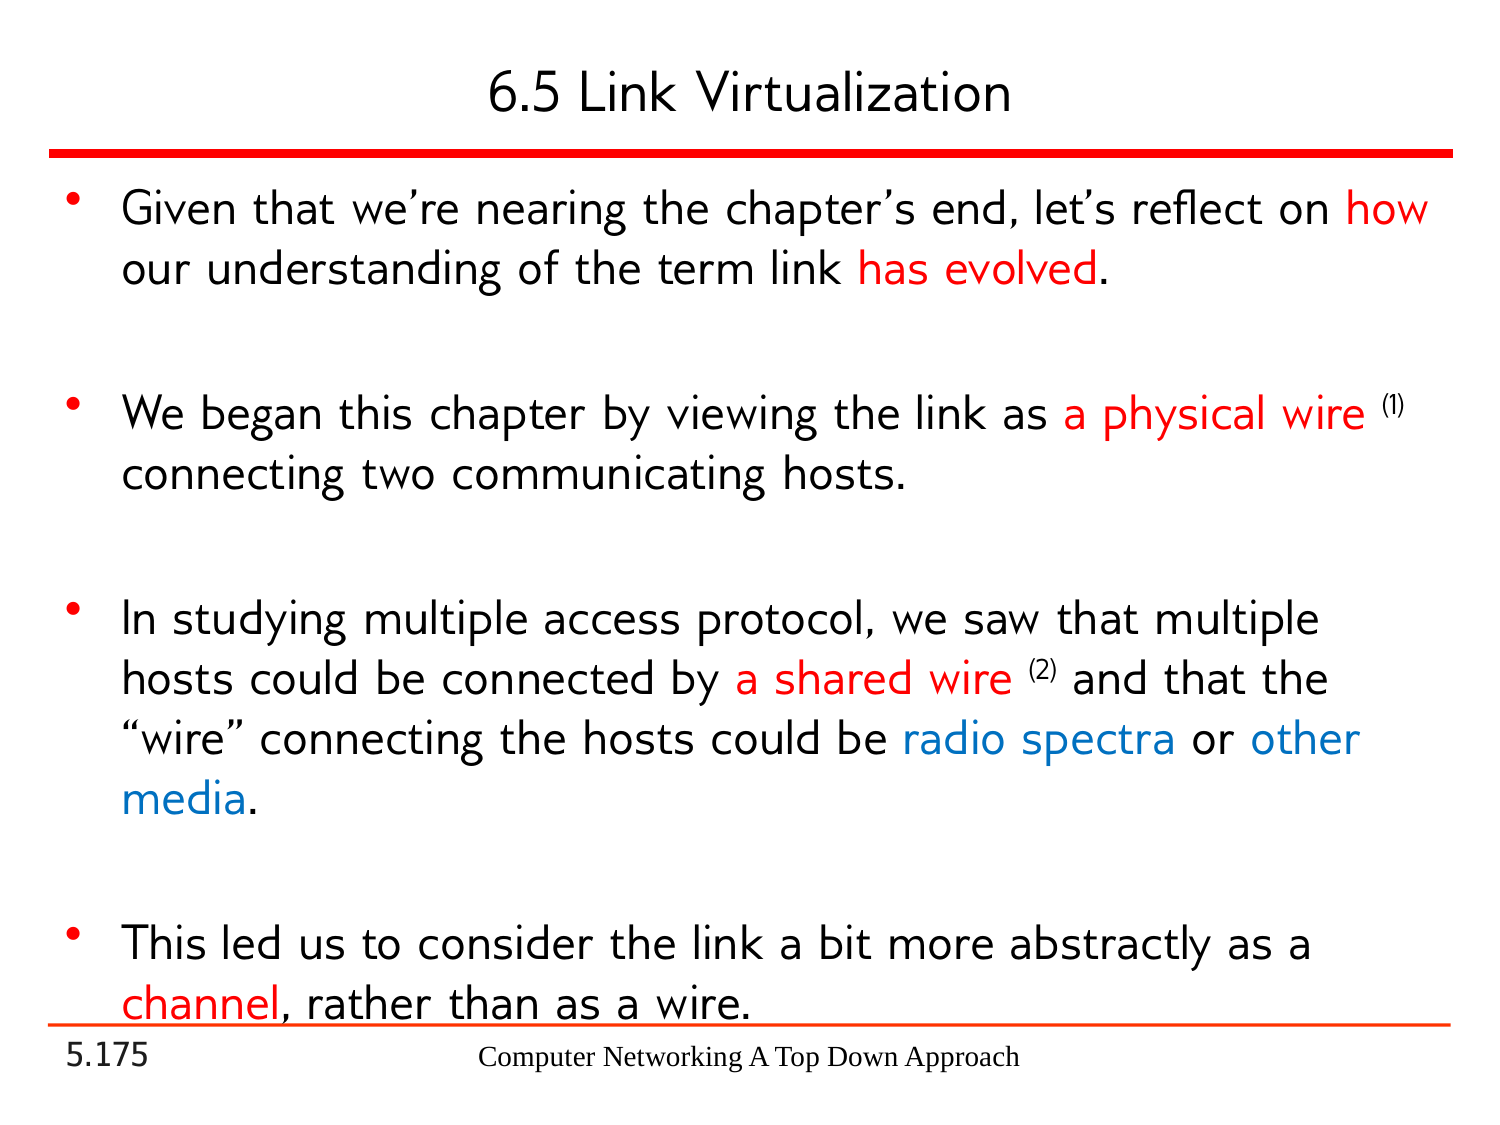

# 6.5 Link Virtualization
Given that we’re nearing the chapter’s end, let’s reflect on how our understanding of the term link has evolved.

We began this chapter by viewing the link as a physical wire (1) connecting two communicating hosts.

In studying multiple access protocol, we saw that multiple hosts could be connected by a shared wire (2) and that the “wire” connecting the hosts could be radio spectra or other media.

This led us to consider the link a bit more abstractly as a channel, rather than as a wire.